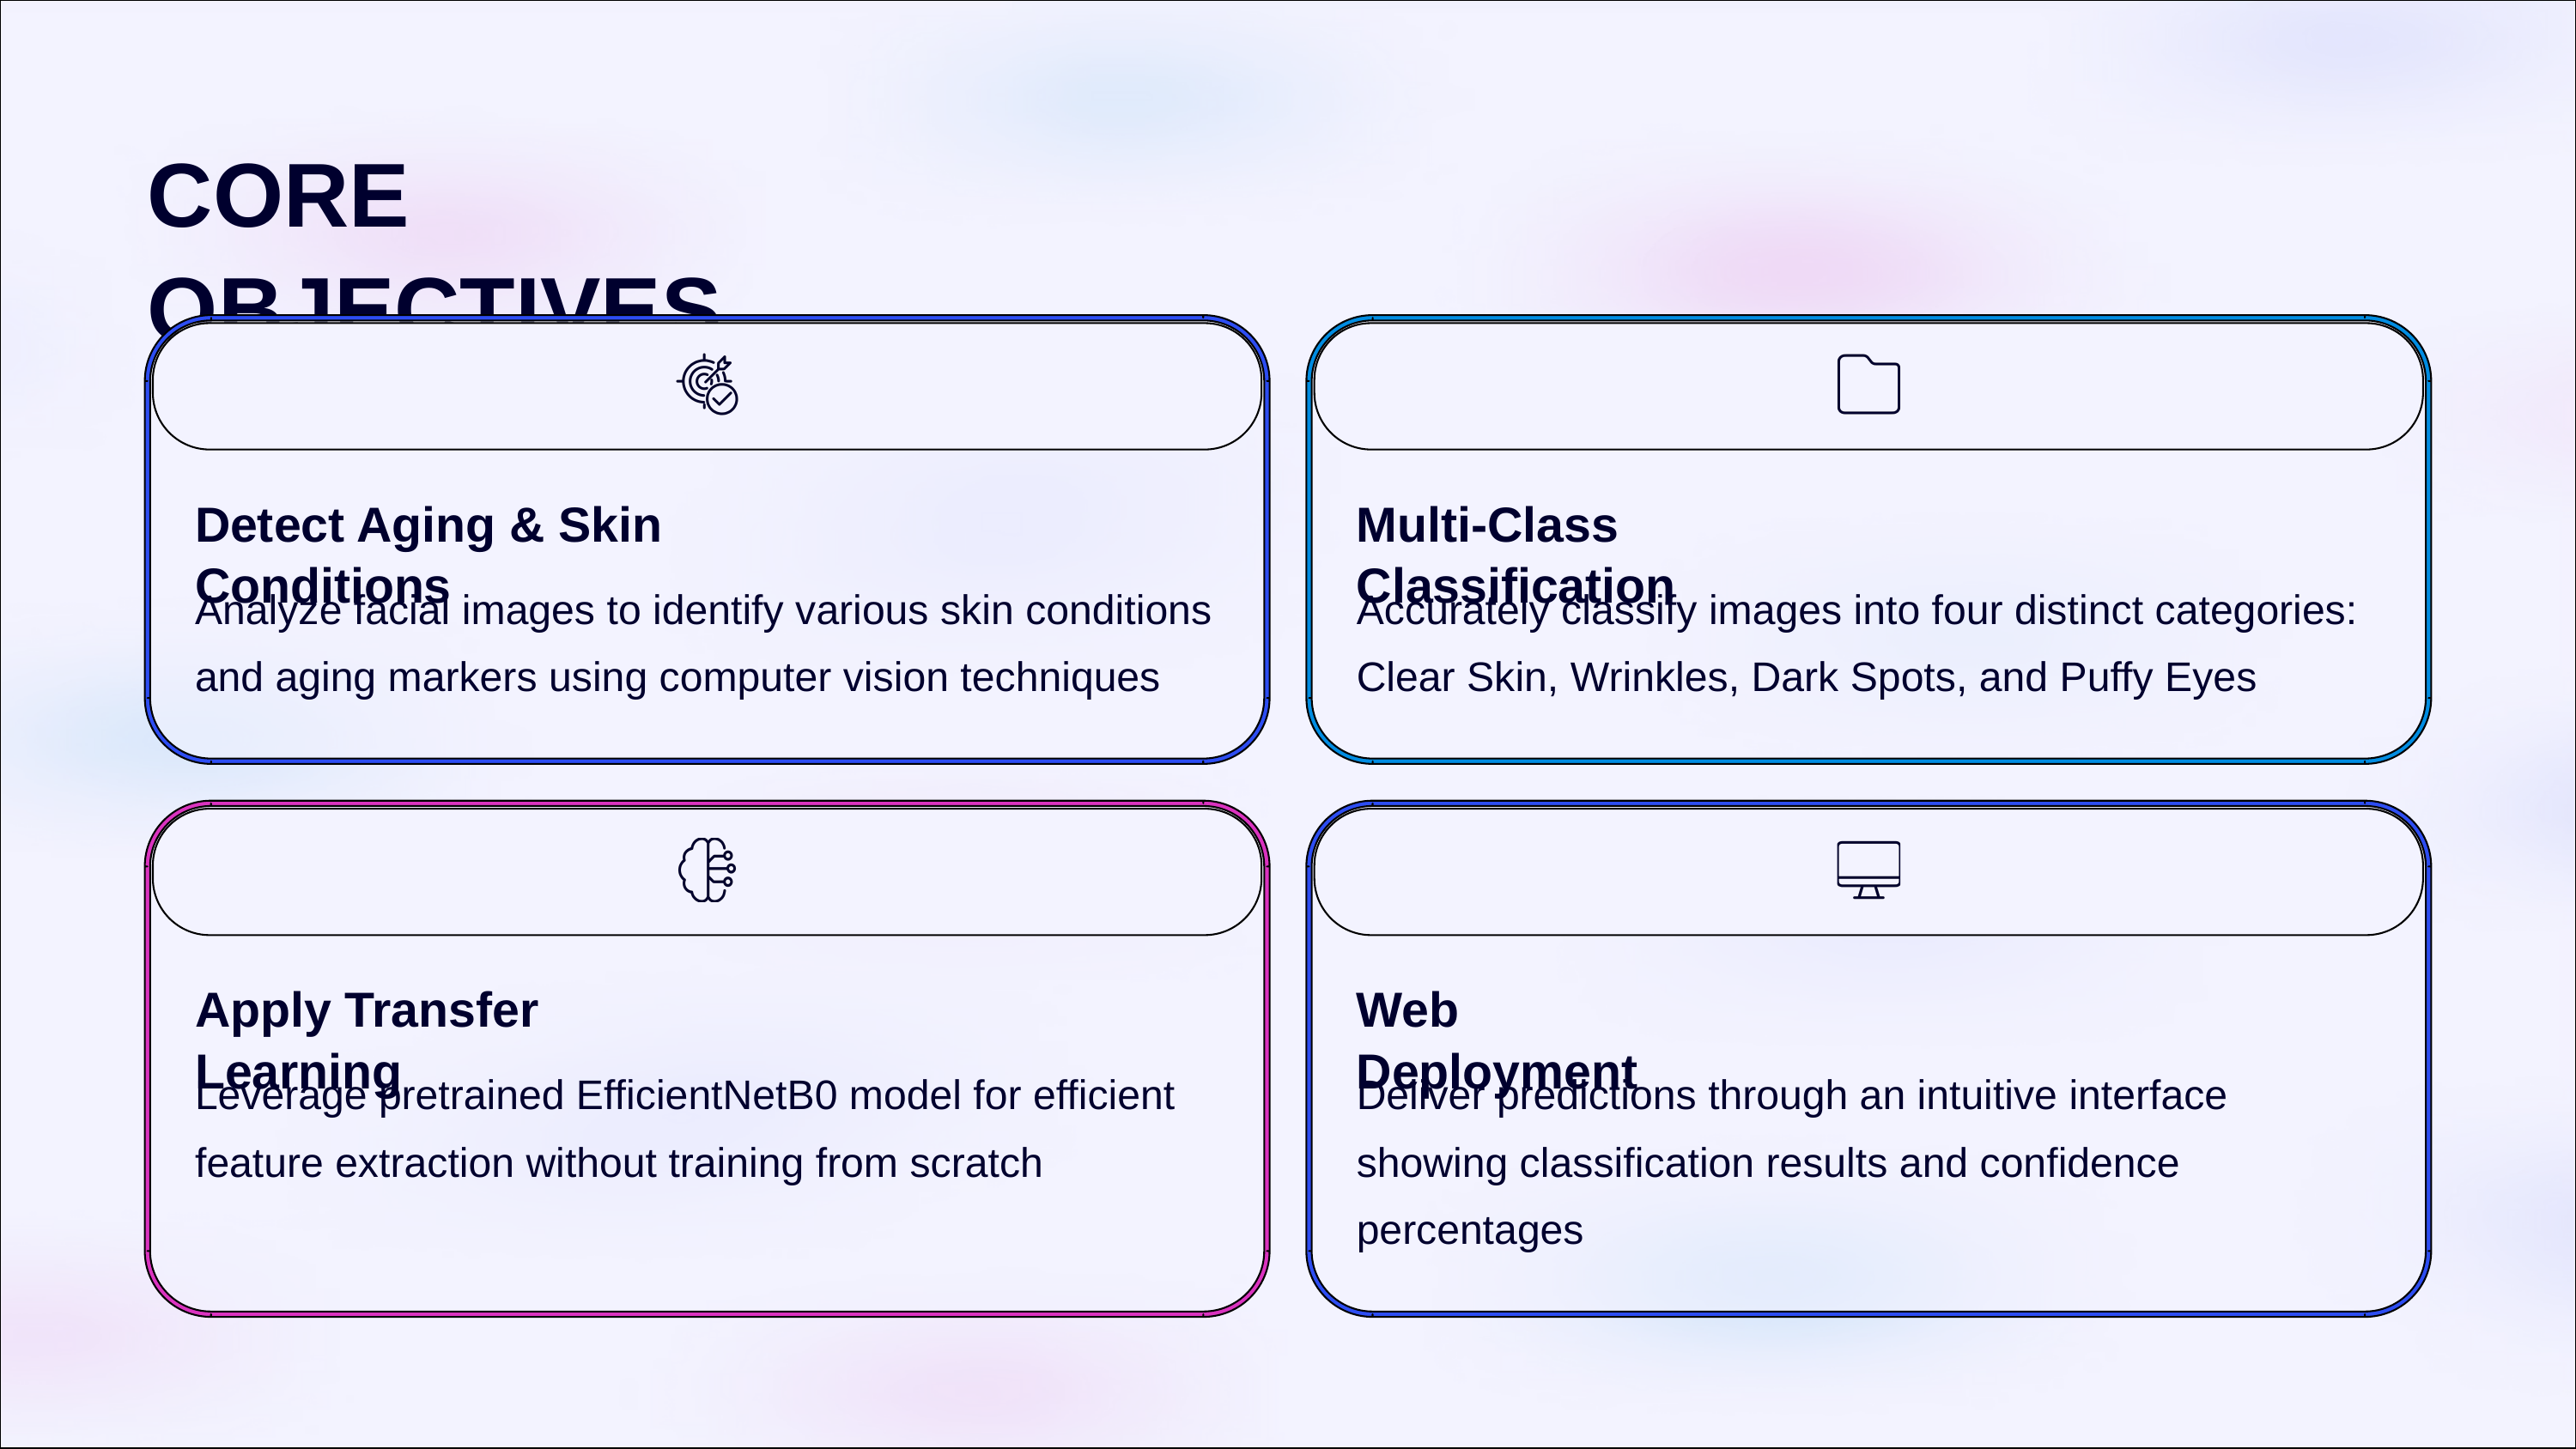

CORE OBJECTIVES

Detect Aging & Skin Conditions
Multi-Class Classification
Analyze facial images to identify various skin conditions and aging markers using computer vision techniques
Accurately classify images into four distinct categories: Clear Skin, Wrinkles, Dark Spots, and Puffy Eyes

Apply Transfer Learning
Web Deployment
Leverage pretrained EfficientNetB0 model for efficient feature extraction without training from scratch
Deliver predictions through an intuitive interface showing classification results and confidence percentages